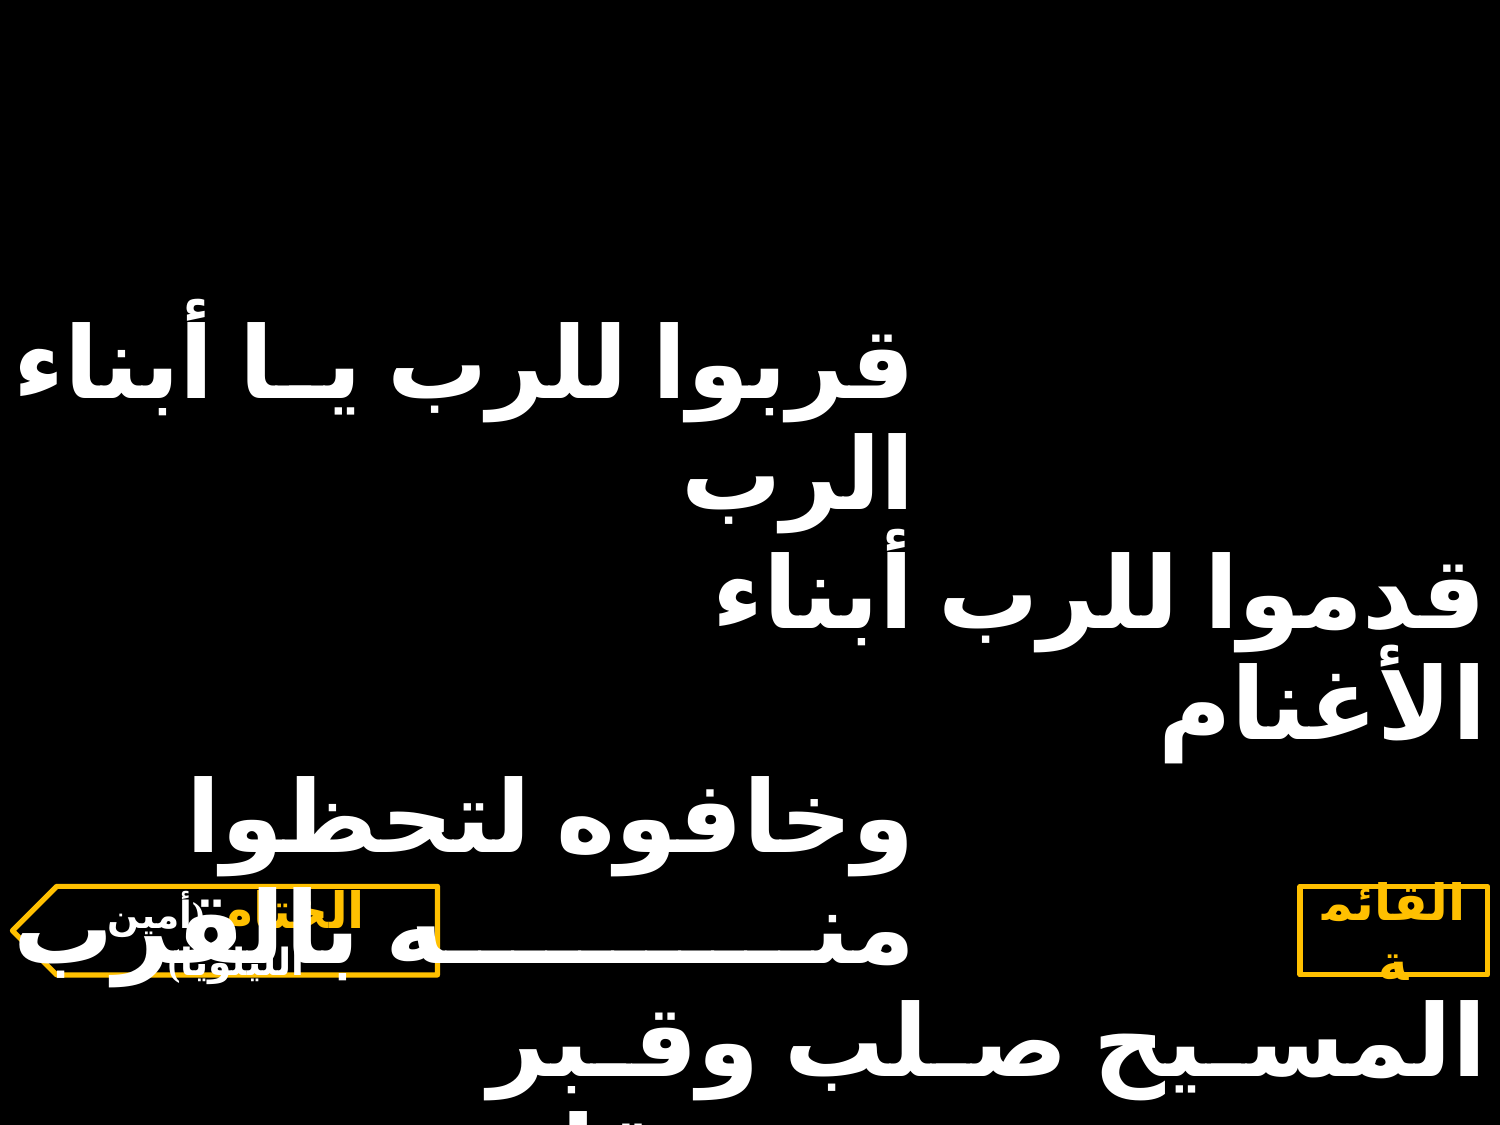

| قربوا للرب يا أبناء الرب |  |  |
| --- | --- | --- |
|  | قدموا للرب أبناء الأغنام |  |
| وخافوه لتحظوا منه بالقرب |  |  |
|  | المسيح صلب وقبر ثم قام |  |
الختام (أمين الليلويا)
القائمة